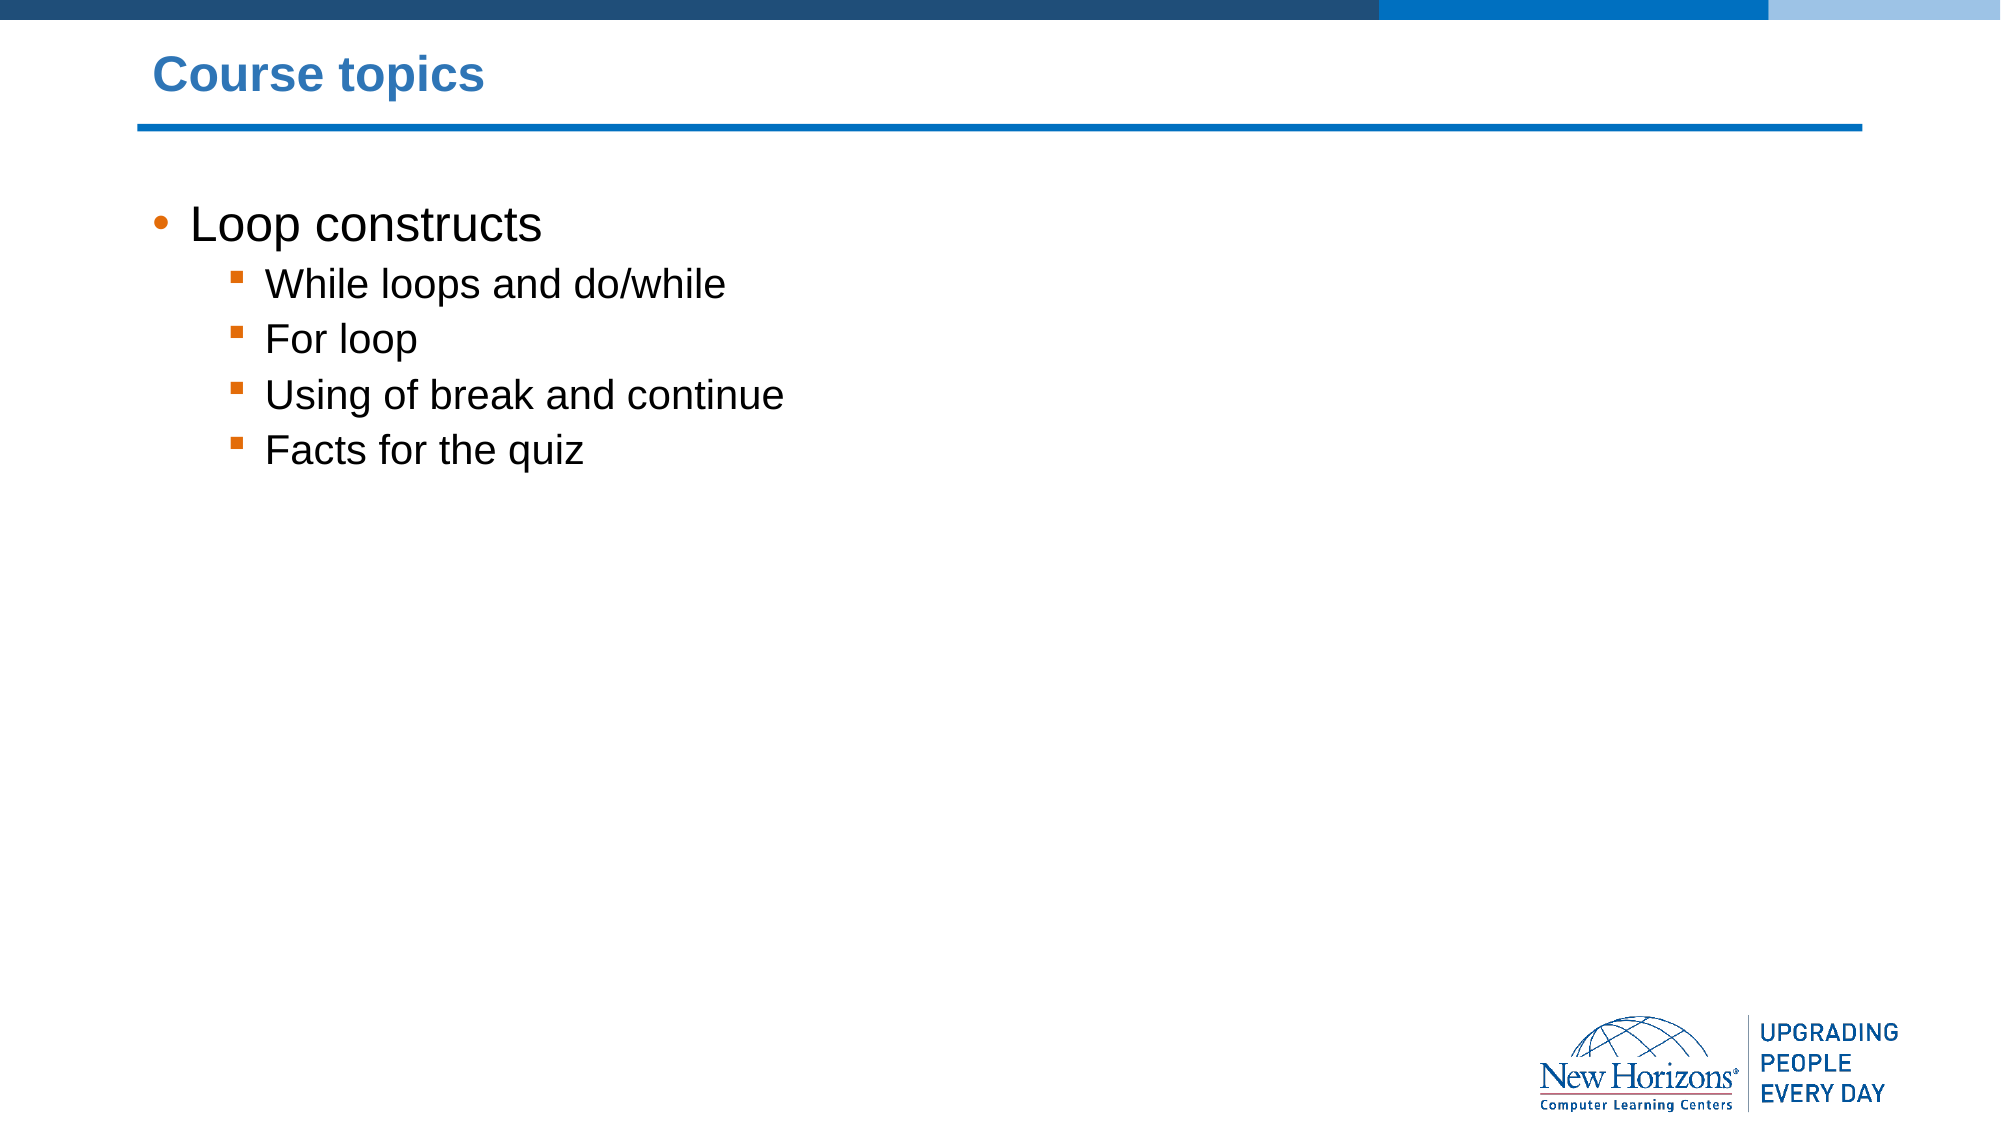

# Course topics
Loop constructs
While loops and do/while
For loop
Using of break and continue
Facts for the quiz